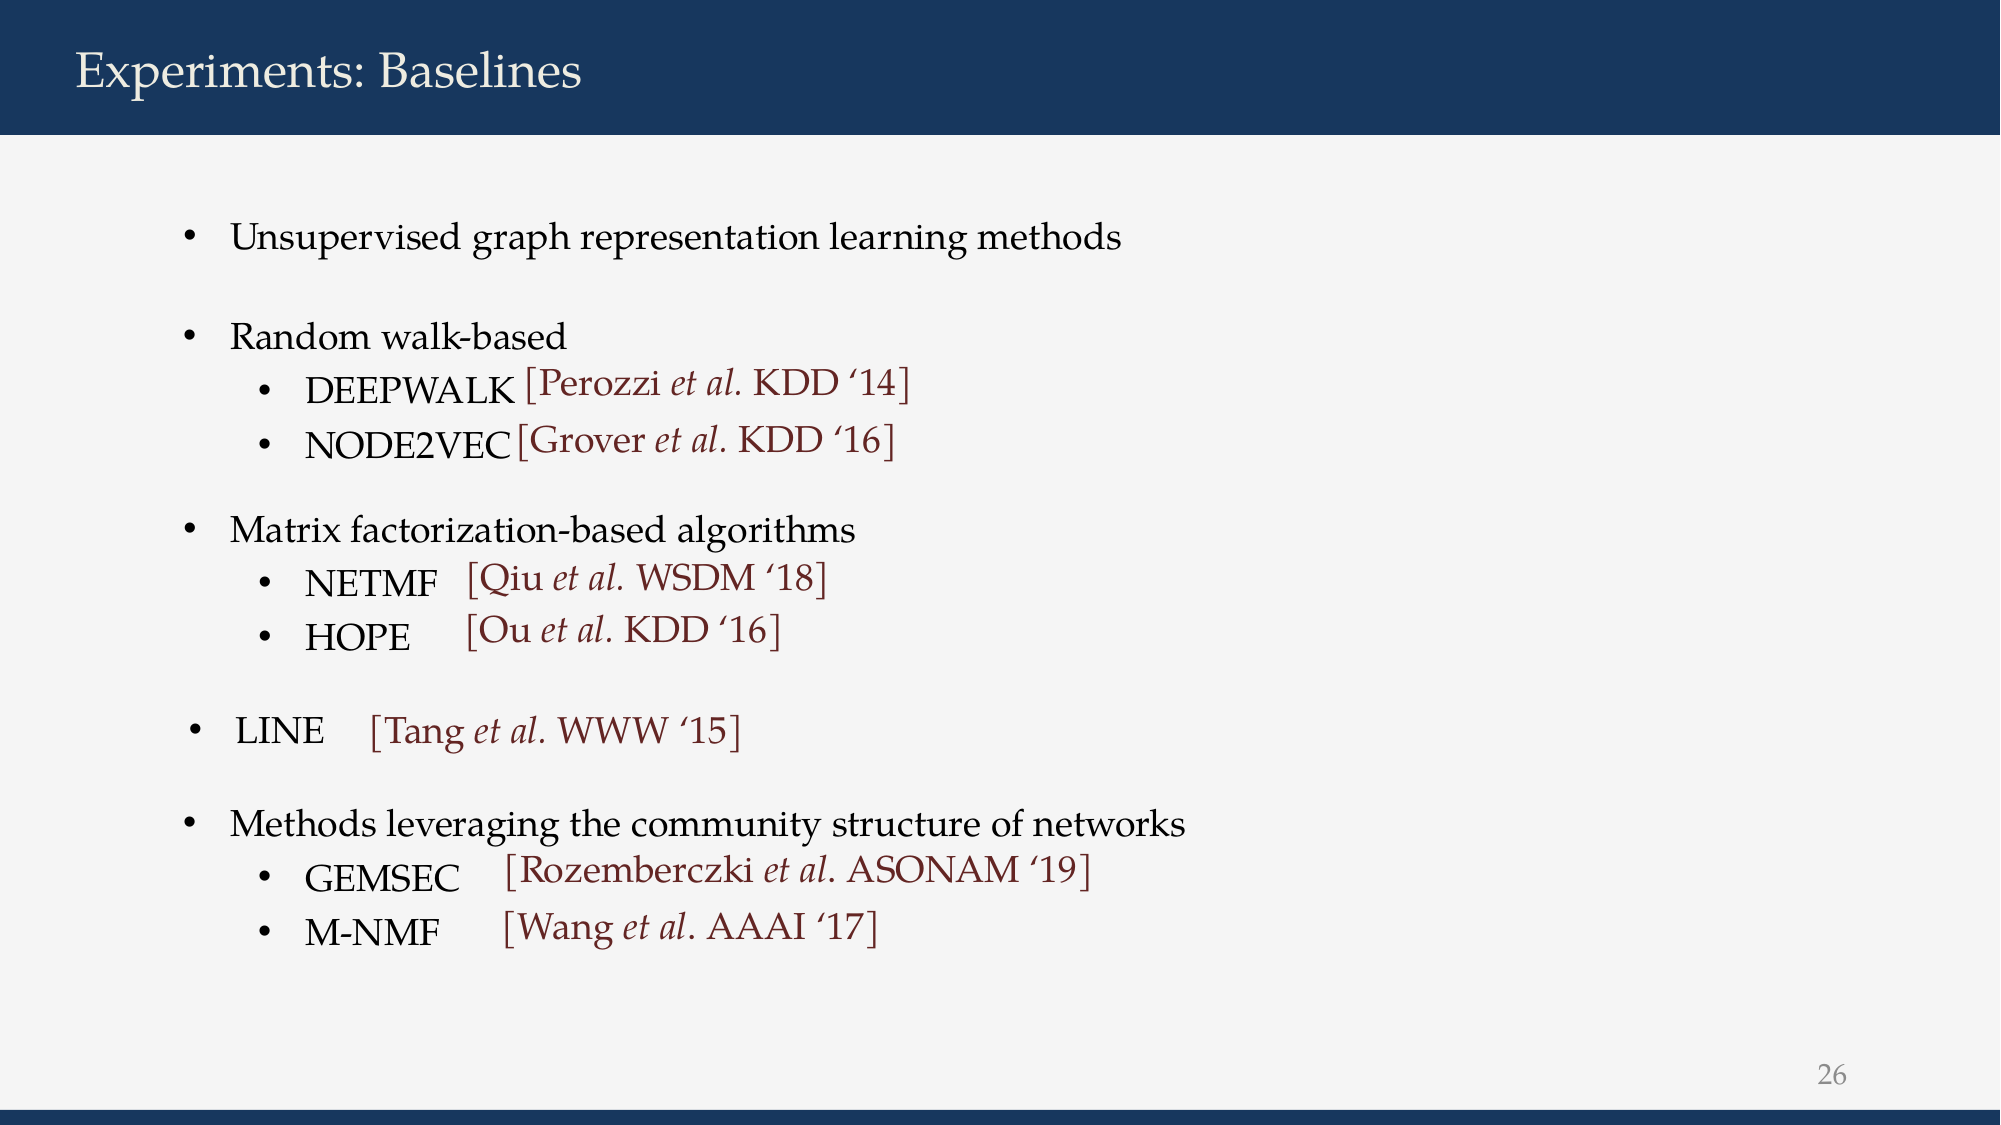

Experiments: Baselines
Unsupervised graph representation learning methods
Random walk-based
DeepWalk
Node2Vec

[Perozzi et al. KDD ‘14]
[Grover et al. KDD ‘16]
Matrix factorization-based algorithms
NetMF
HOPE
[Qiu et al. WSDM ‘18]
[Ou et al. KDD ‘16]
LINE
[Tang et al. WWW ‘15]
Methods leveraging the community structure of networks
GEMSEC
M-NMF
[Rozemberczki et al. ASONAM ‘19]
[Wang et al. AAAI ‘17]
26